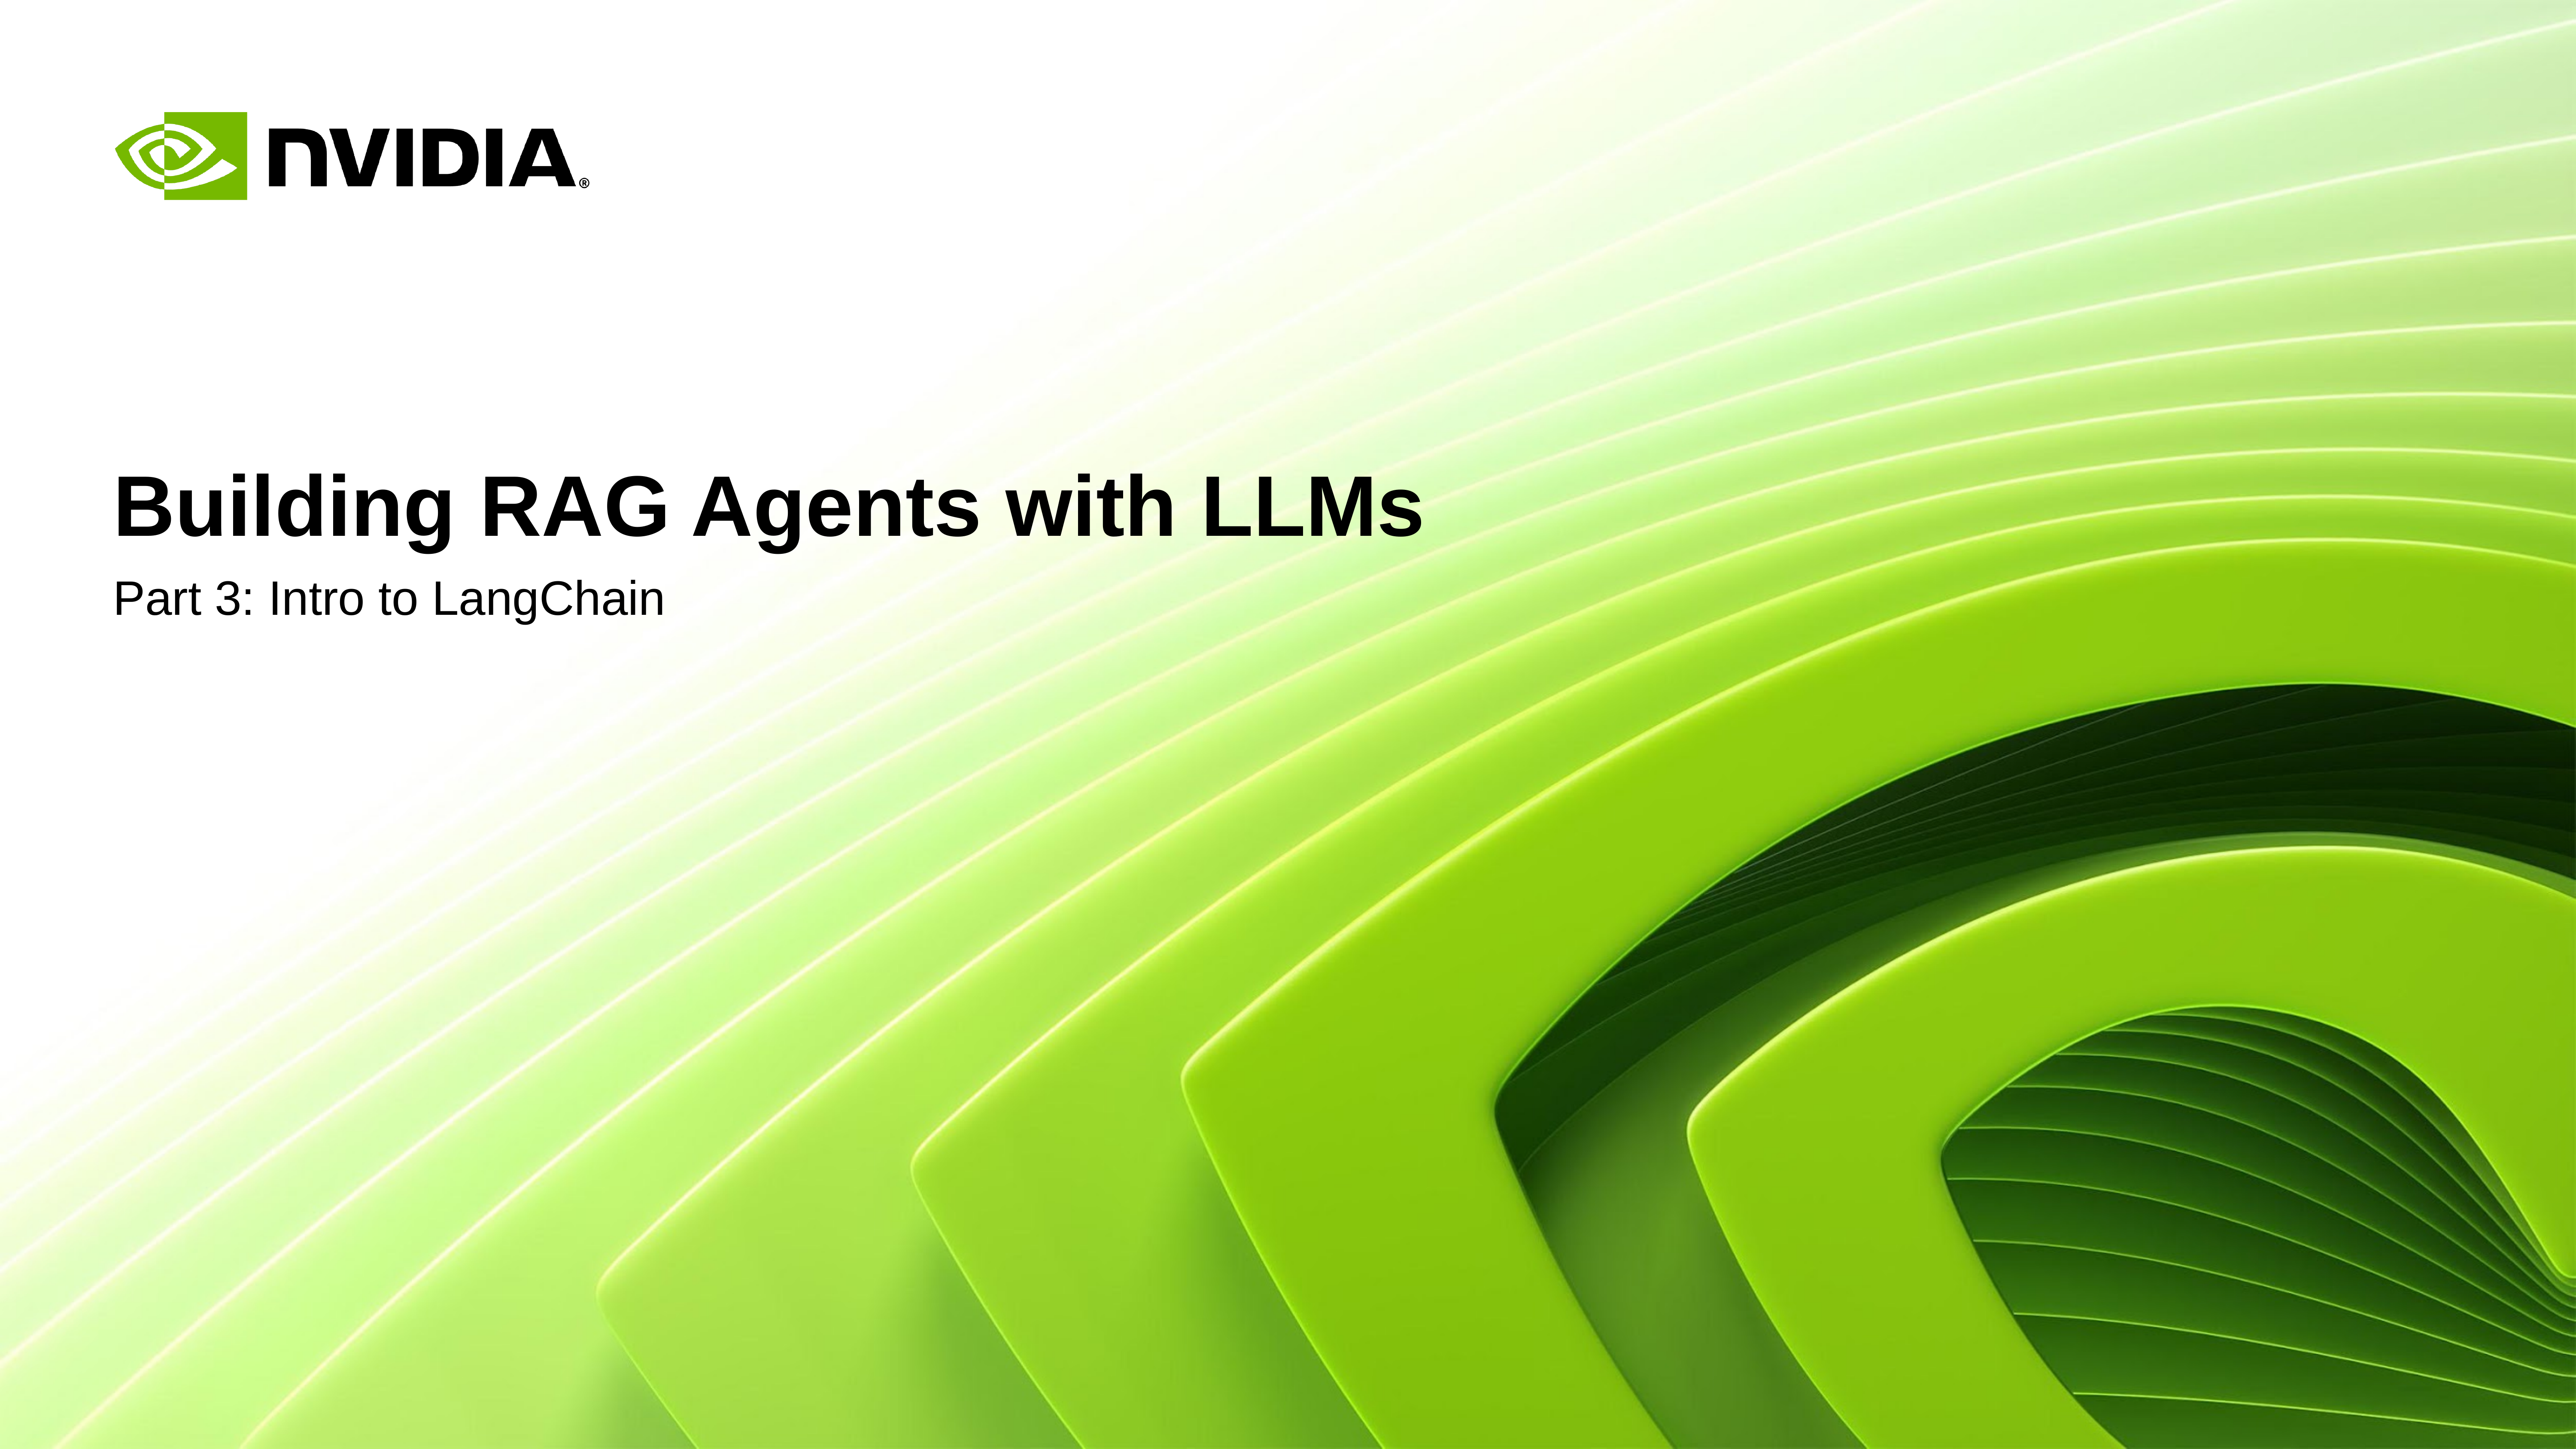

# Building RAG Agents with LLMs
Part 3: Intro to LangChain